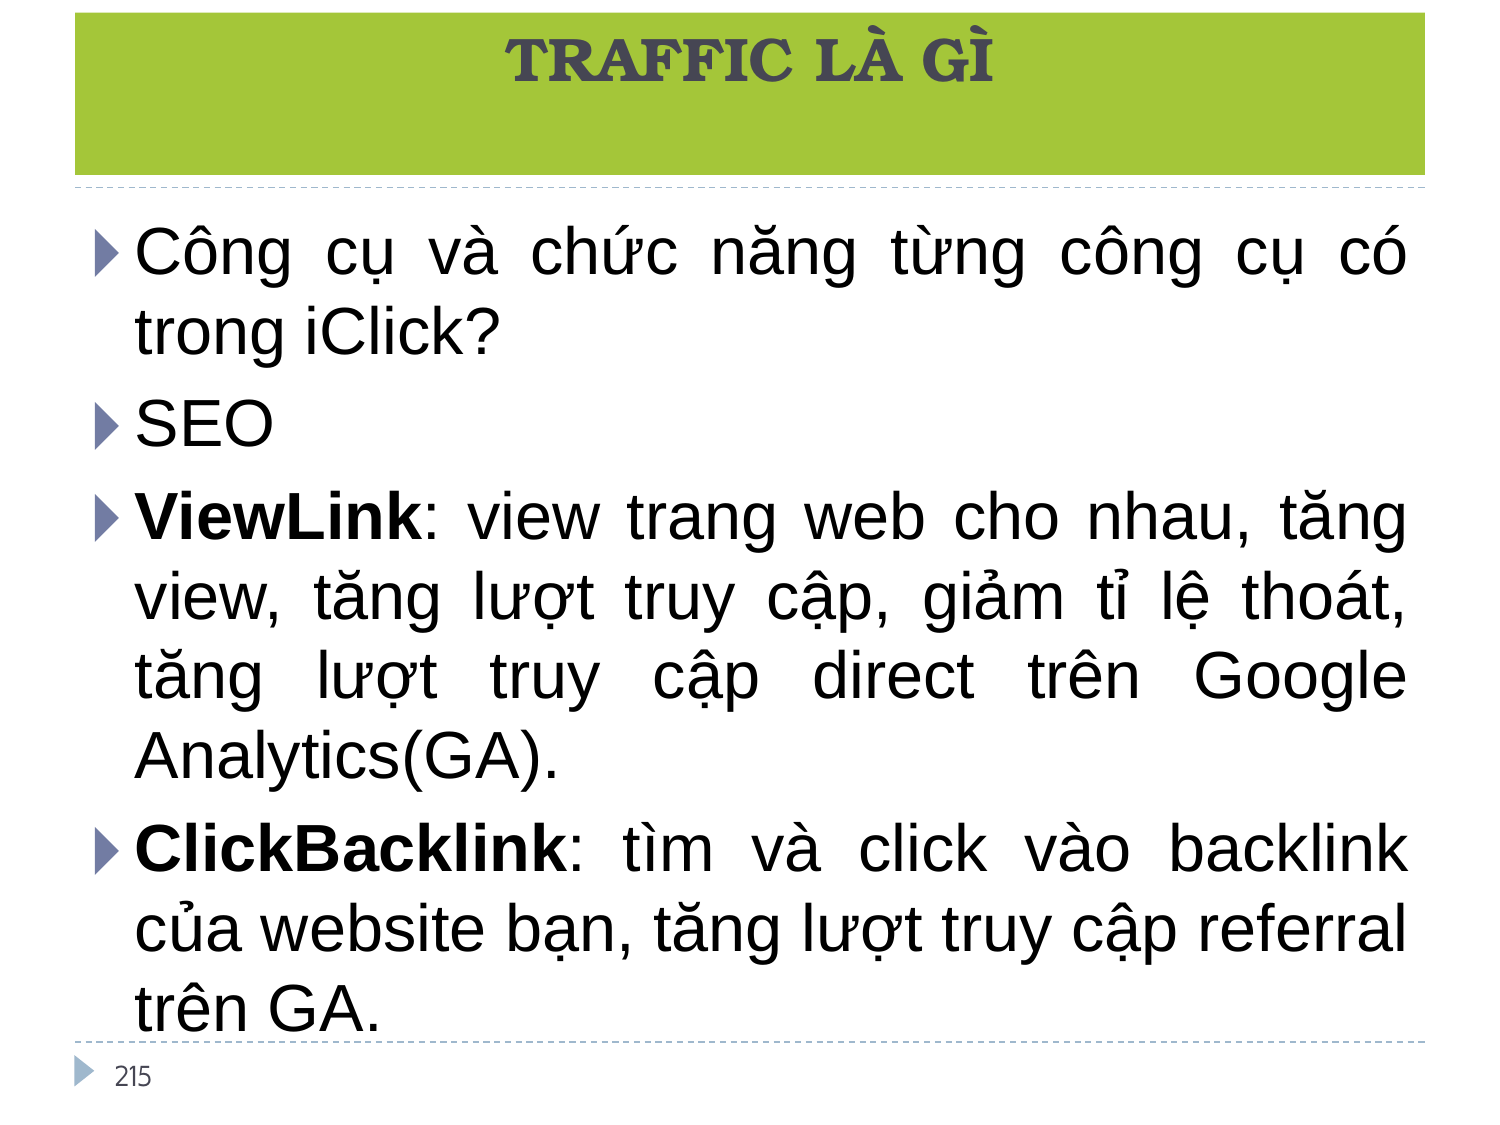

# TRAFFIC LÀ GÌ
Công cụ và chức năng từng công cụ có trong iClick?
SEO
ViewLink: view trang web cho nhau, tăng view, tăng lượt truy cập, giảm tỉ lệ thoát, tăng lượt truy cập direct trên Google Analytics(GA).
ClickBacklink: tìm và click vào backlink của website bạn, tăng lượt truy cập referral trên GA.
215